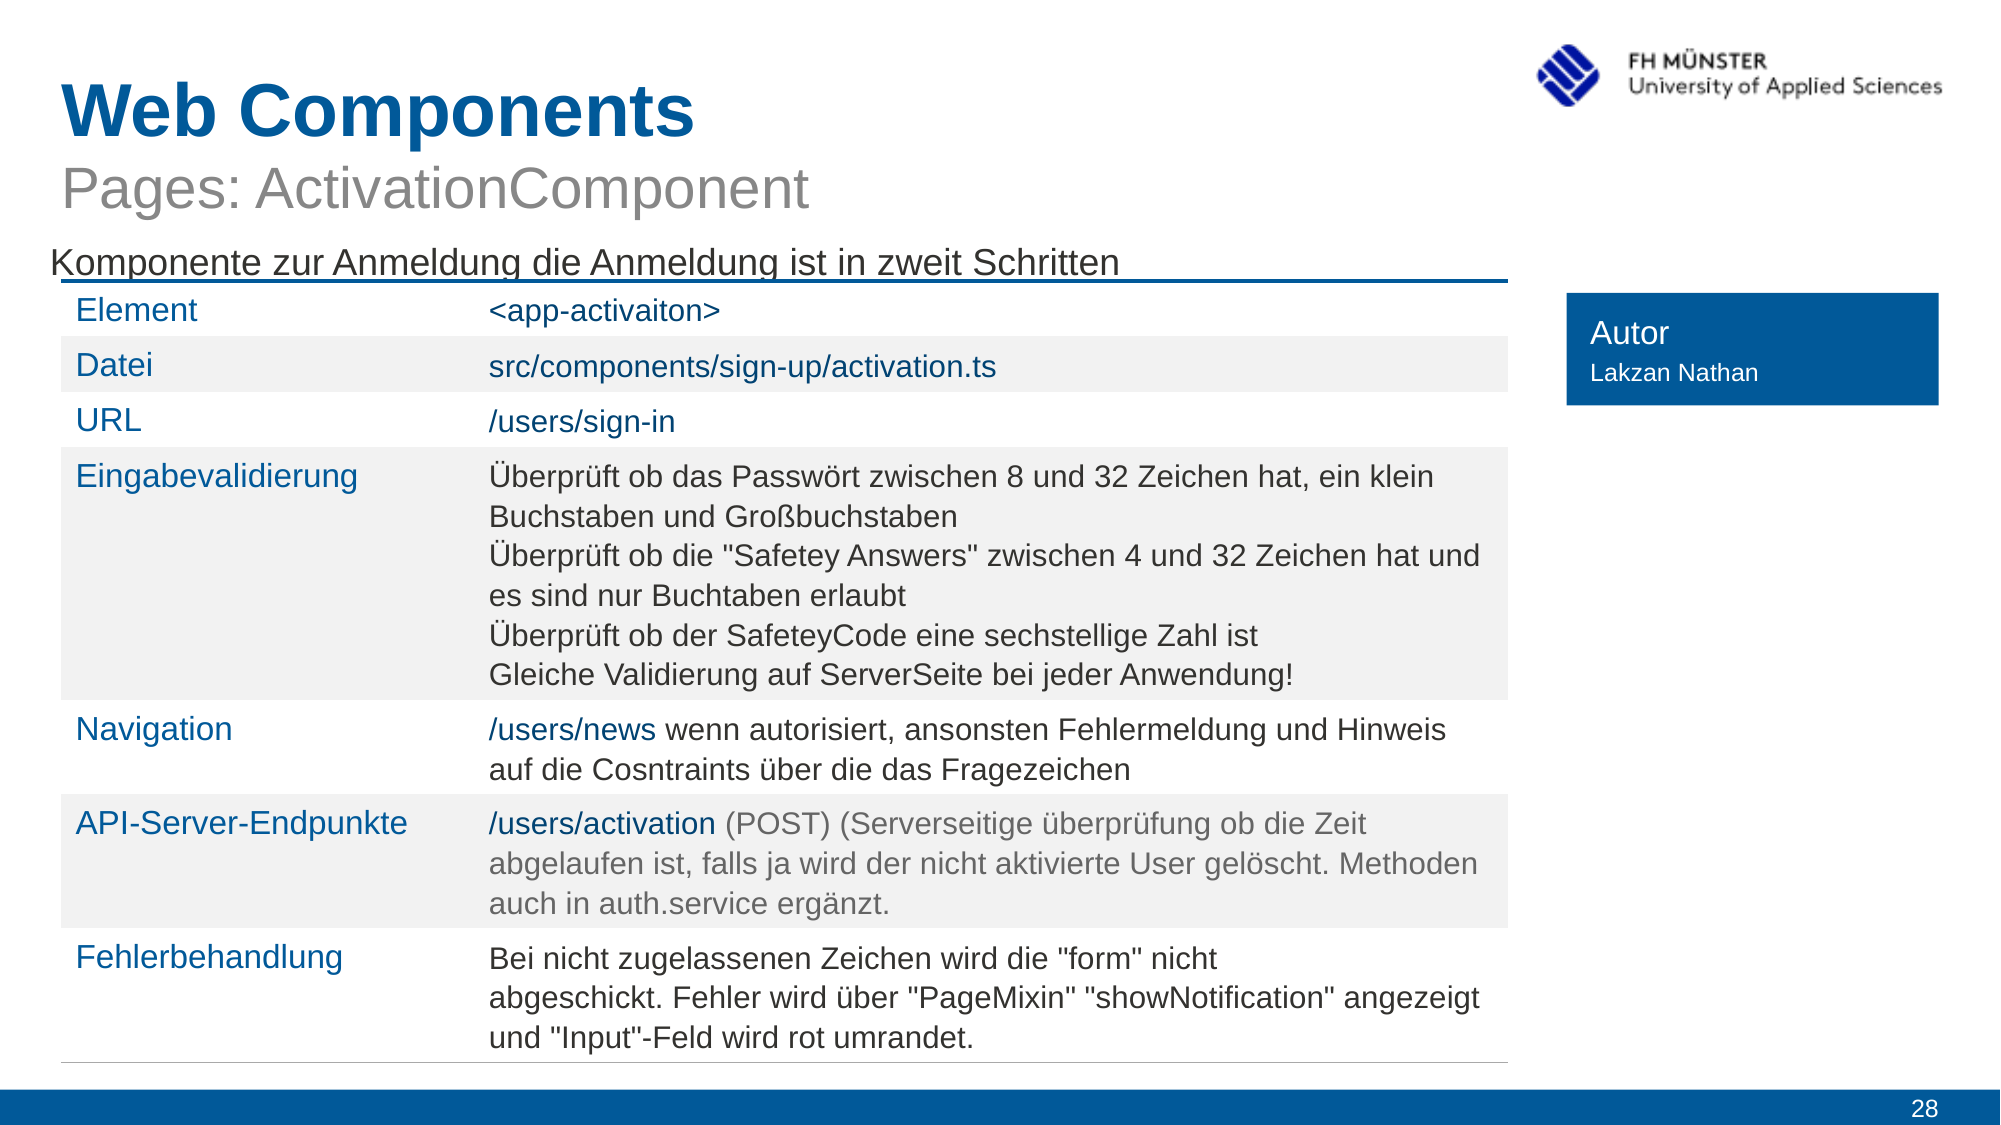

# Web Components
Pages: ActivationComponent

Komponente zur Anmeldung die Anmeldung ist in zweit Schritten
| Element | <app-activaiton> |
| --- | --- |
| Datei | src/components/sign-up/activation.ts |
| URL | /users/sign-in |
| Eingabevalidierung | Überprüft ob das Passwört zwischen 8 und 32 Zeichen hat, ein klein Buchstaben und Großbuchstaben Überprüft ob die "Safetey Answers" zwischen 4 und 32 Zeichen hat und es sind nur Buchtaben erlaubt Überprüft ob der SafeteyCode eine sechstellige Zahl ist Gleiche Validierung auf ServerSeite bei jeder Anwendung! |
| Navigation | /users/news wenn autorisiert, ansonsten Fehlermeldung und Hinweis auf die Cosntraints über die das Fragezeichen |
| API-Server-Endpunkte | /users/activation (POST) (Serverseitige überprüfung ob die Zeit abgelaufen ist, falls ja wird der nicht aktivierte User gelöscht. Methoden auch in auth.service ergänzt. |
| Fehlerbehandlung | Bei nicht zugelassenen Zeichen wird die "form" nicht abgeschickt. Fehler wird über "PageMixin" "showNotification" angezeigt und "Input"-Feld wird rot umrandet. |

Autor
Lakzan Nathan